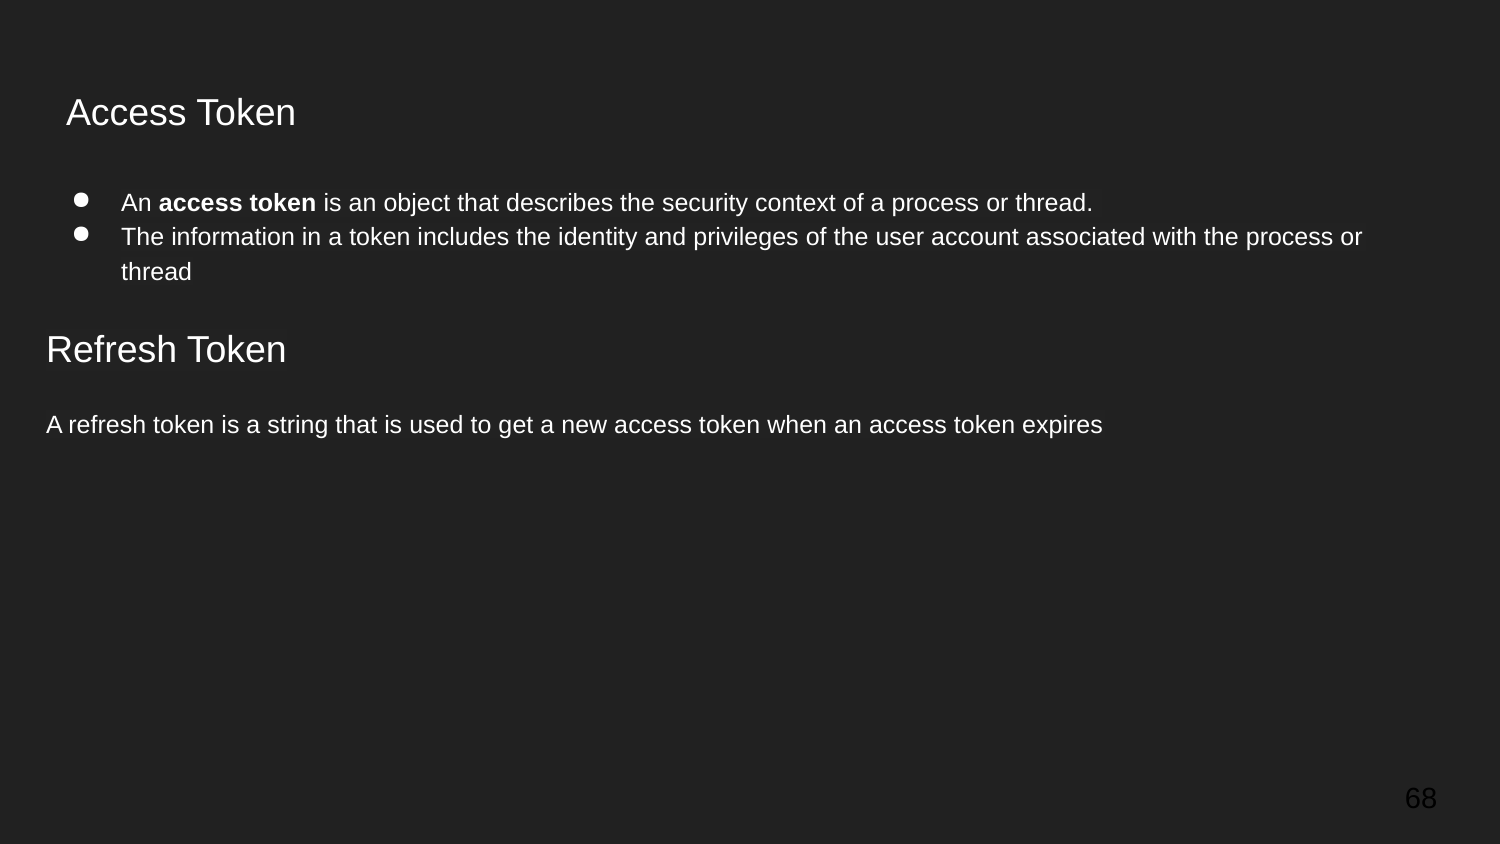

# Access Token
An access token is an object that describes the security context of a process or thread.
The information in a token includes the identity and privileges of the user account associated with the process or thread
Refresh Token
A refresh token is a string that is used to get a new access token when an access token expires
68